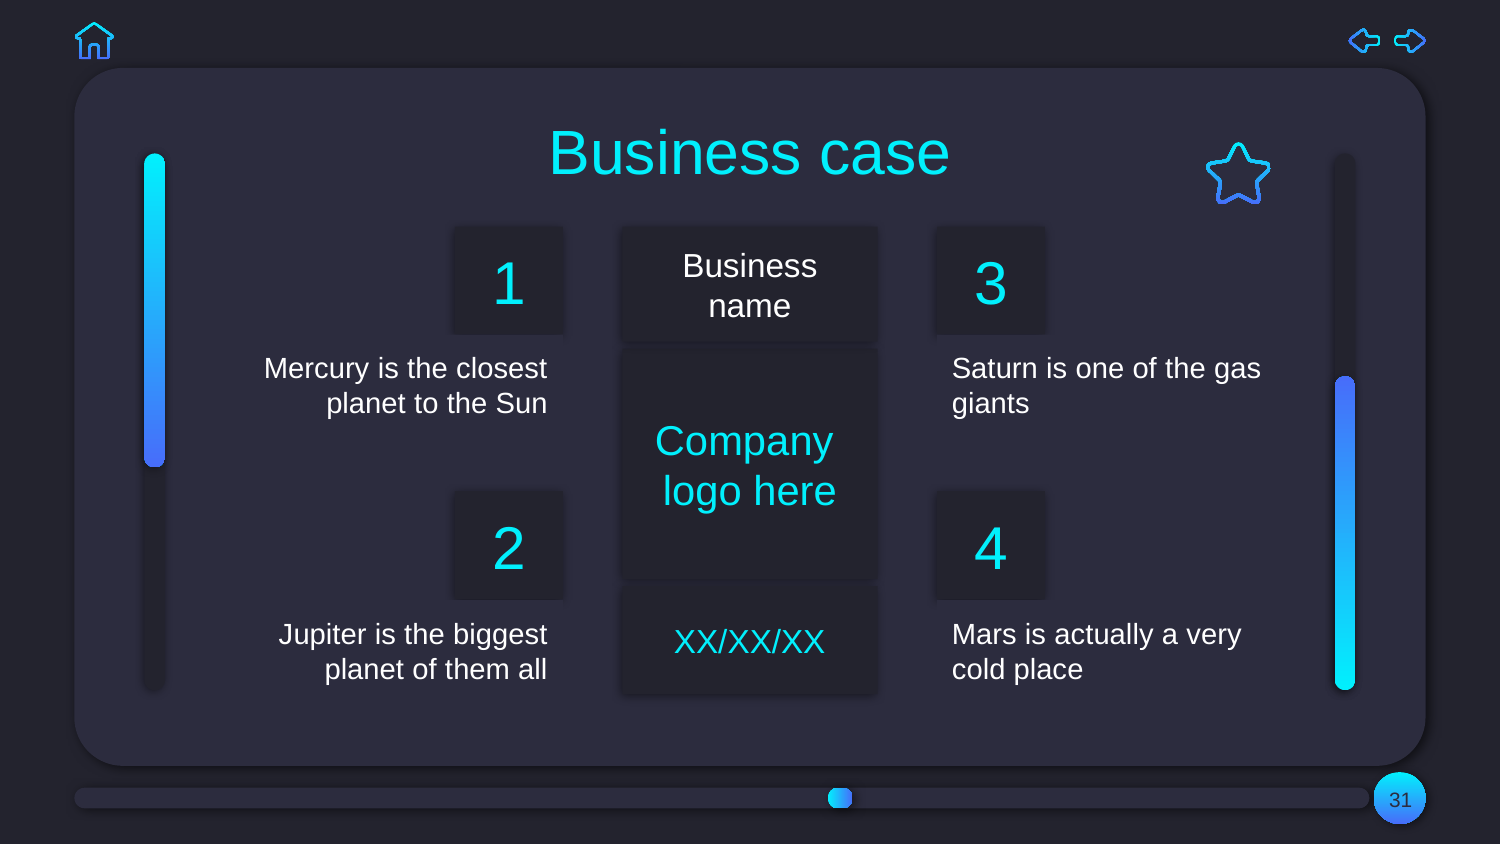

# Business case

1
3
Business name
Mercury is the closest planet to the Sun
Saturn is one of the gas giants
Company
logo here
2
4
XX/XX/XX
Mars is actually a very cold place
Jupiter is the biggest planet of them all